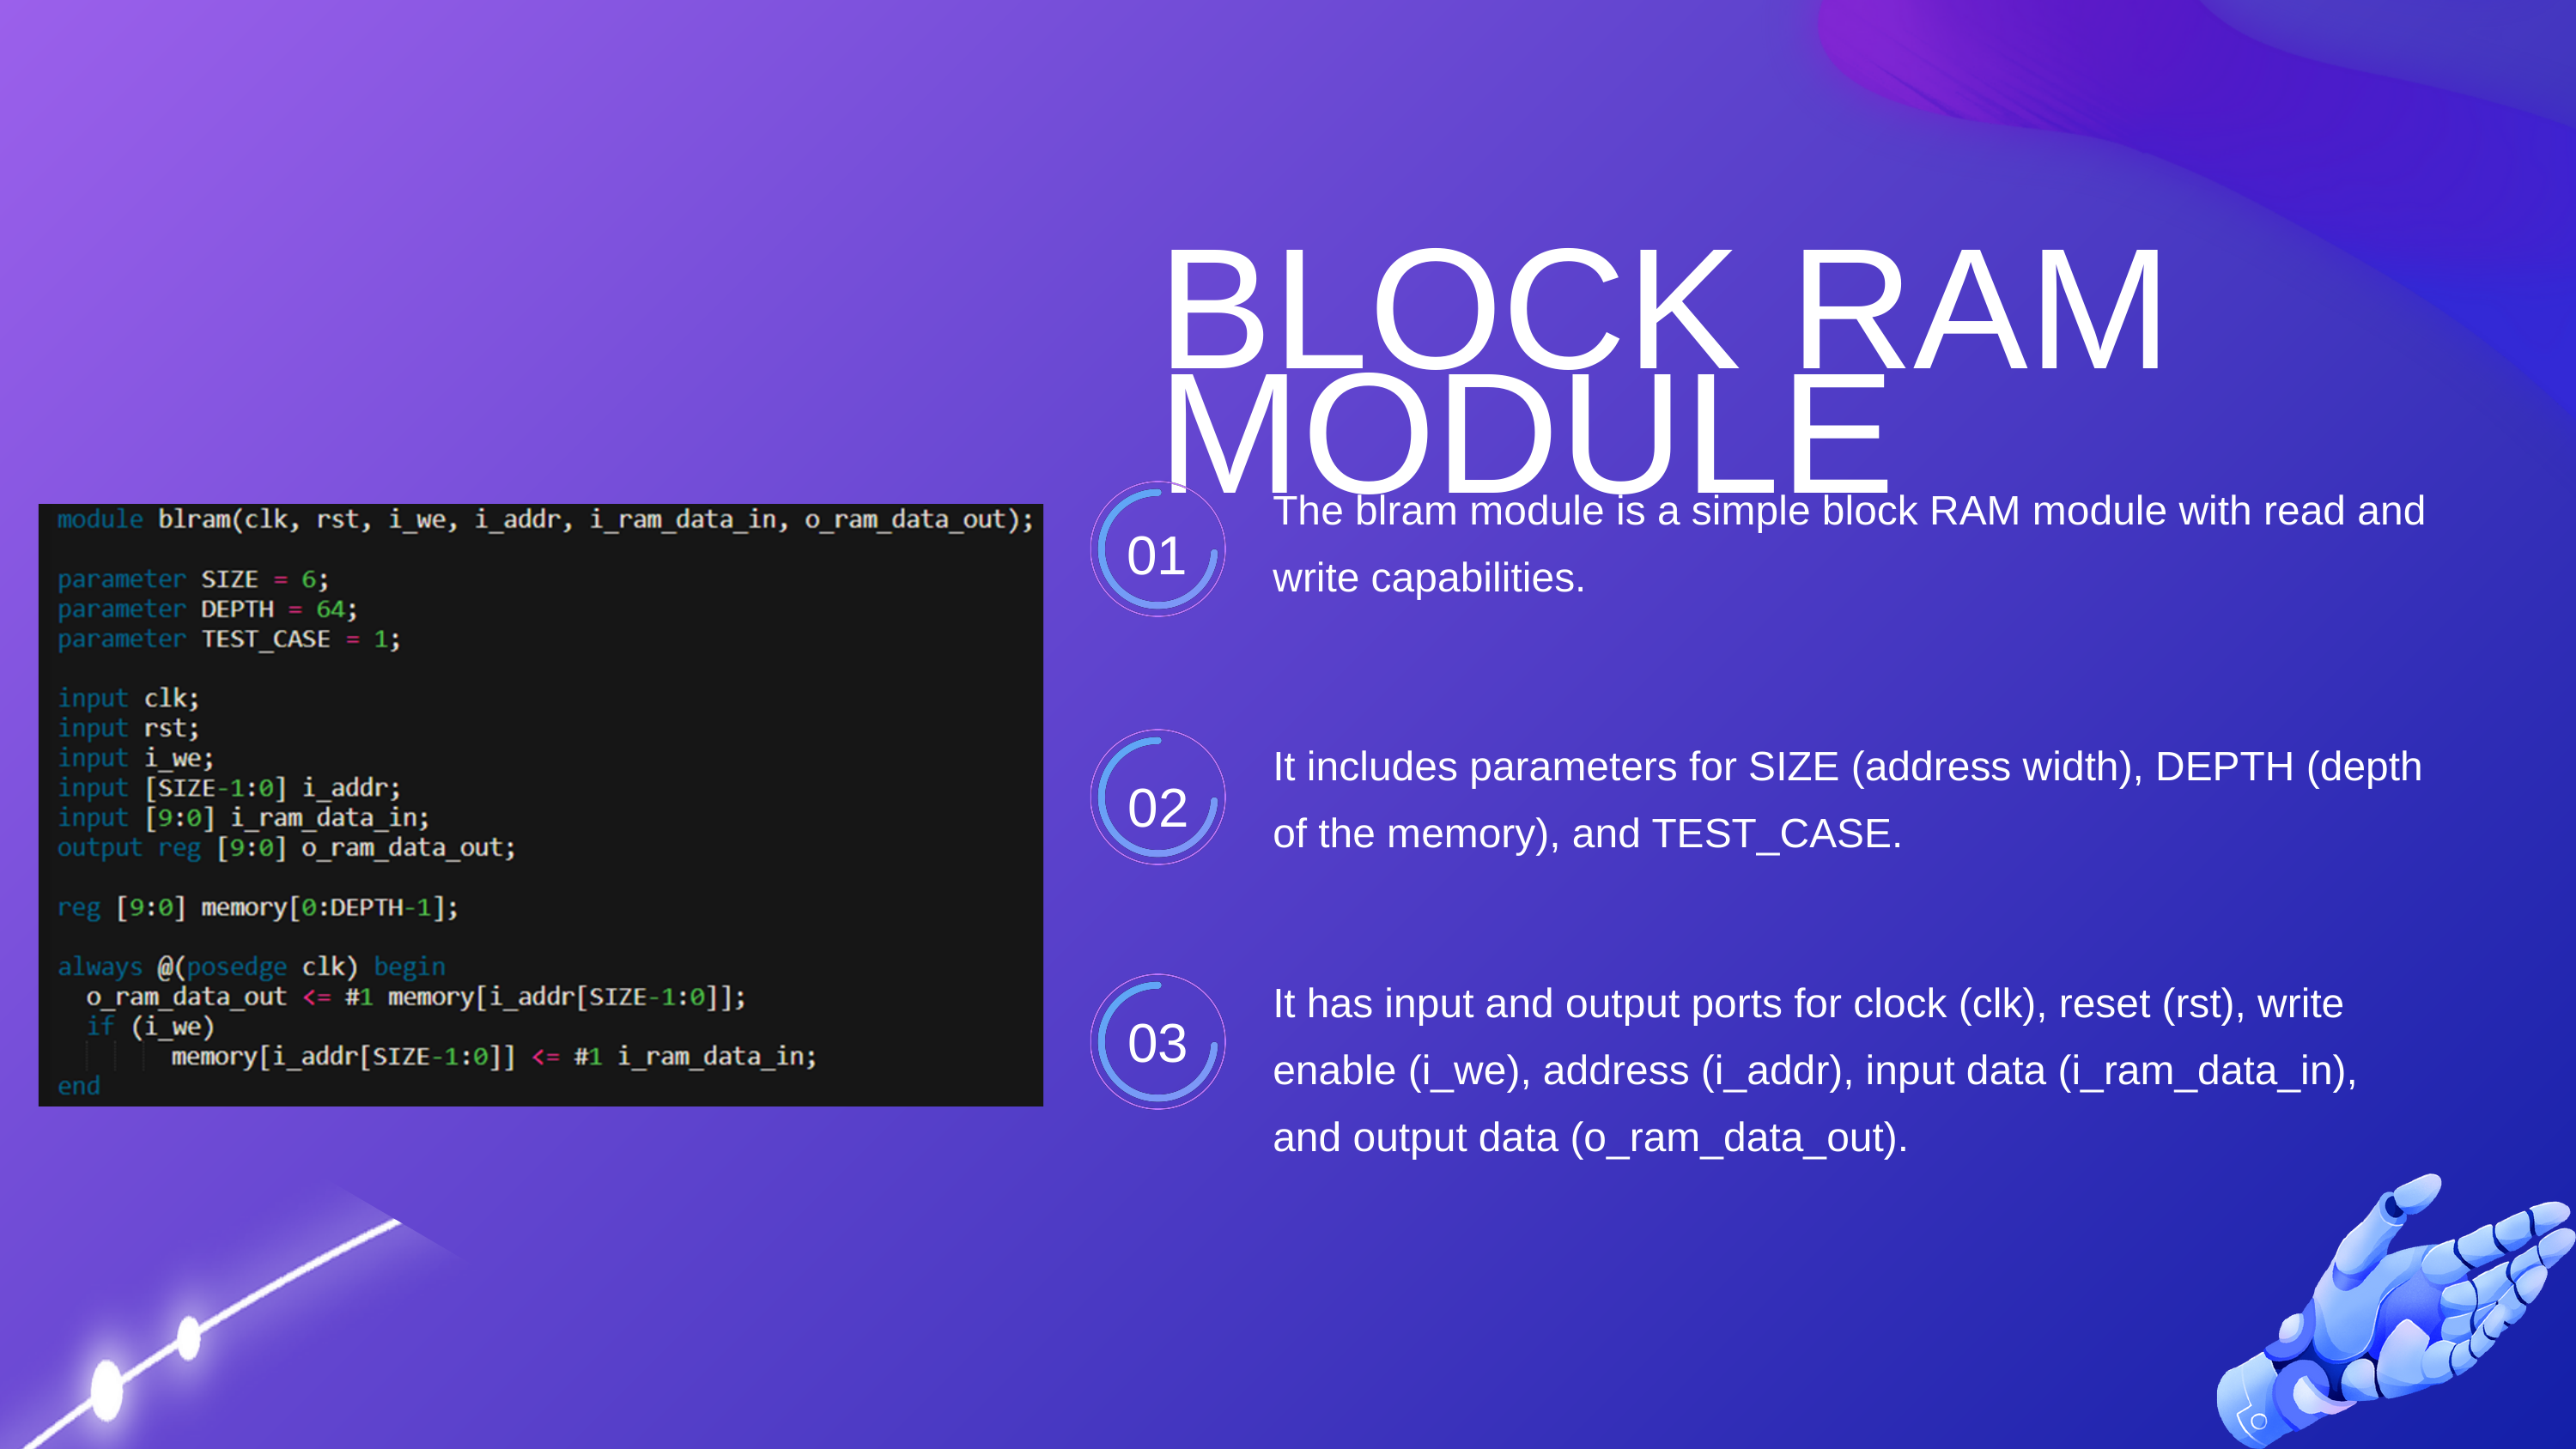

BLOCK RAM MODULE
The blram module is a simple block RAM module with read and write capabilities.

01
It includes parameters for SIZE (address width), DEPTH (depth of the memory), and TEST_CASE.

02
It has input and output ports for clock (clk), reset (rst), write enable (i_we), address (i_addr), input data (i_ram_data_in), and output data (o_ram_data_out).

03